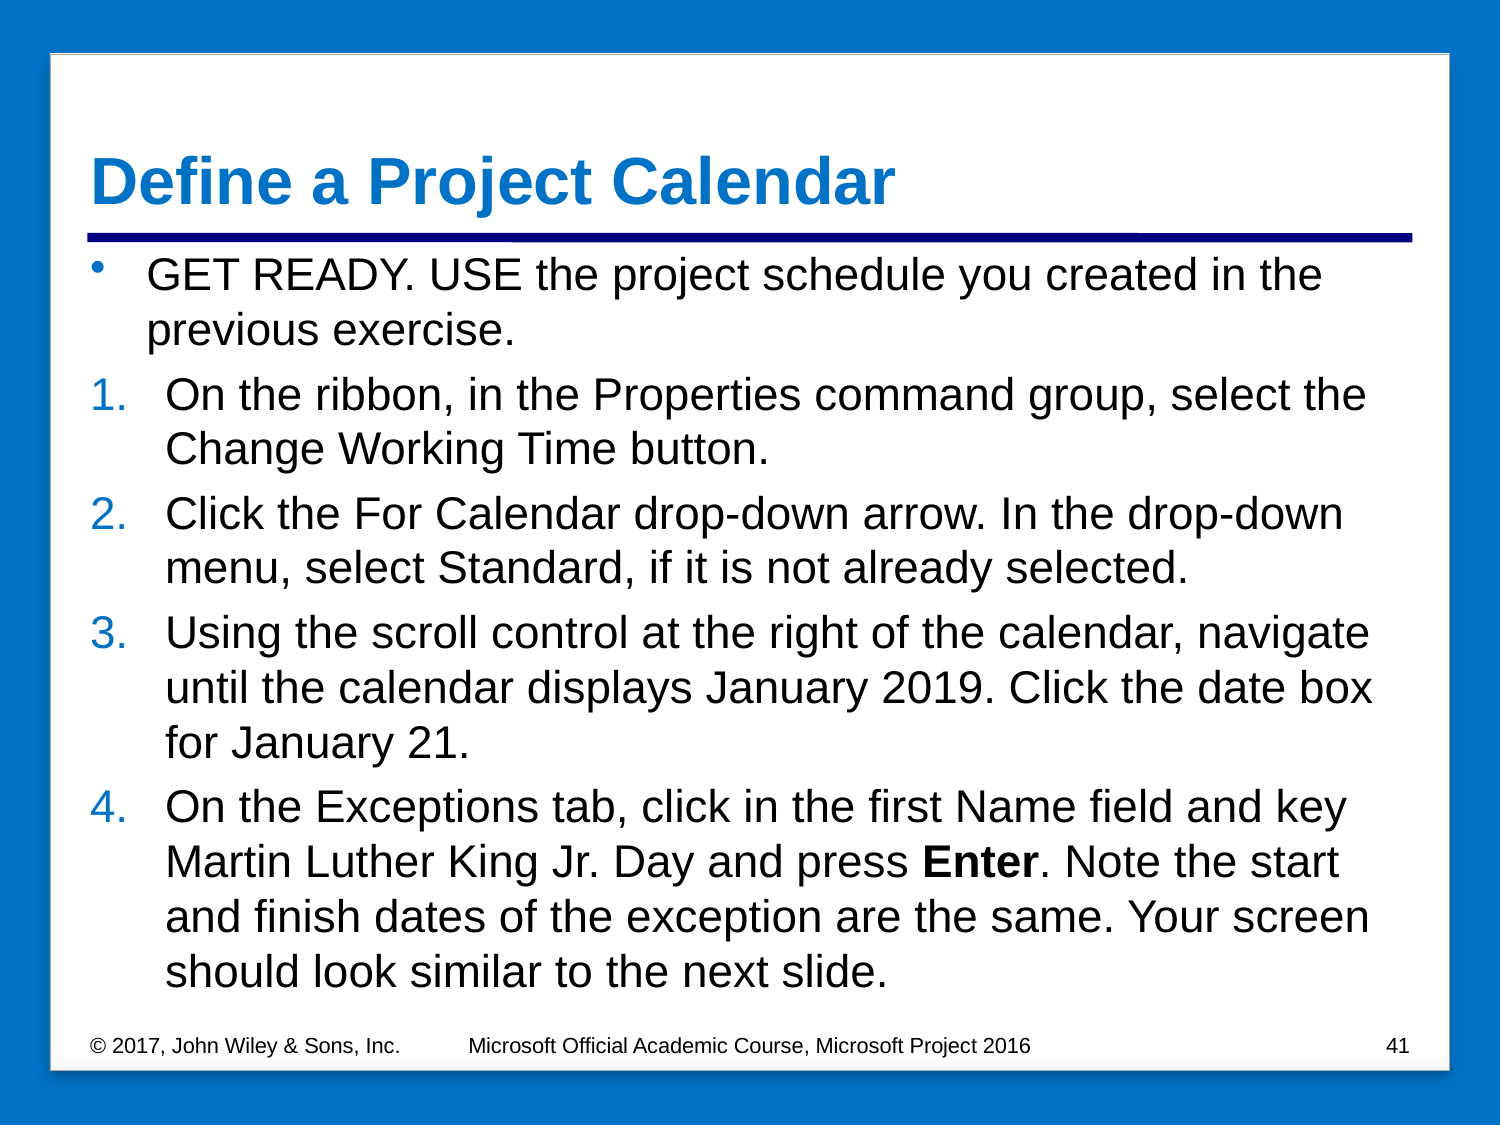

# Define a Project Calendar
GET READY. USE the project schedule you created in the previous exercise.
On the ribbon, in the Properties command group, select the Change Working Time button.
Click the For Calendar drop-down arrow. In the drop-down menu, select Standard, if it is not already selected.
Using the scroll control at the right of the calendar, navigate until the calendar displays January 2019. Click the date box for January 21.
On the Exceptions tab, click in the first Name field and key Martin Luther King Jr. Day and press Enter. Note the start and finish dates of the exception are the same. Your screen should look similar to the next slide.

© 2017, John Wiley & Sons, Inc.
Microsoft Official Academic Course, Microsoft Project 2016
41